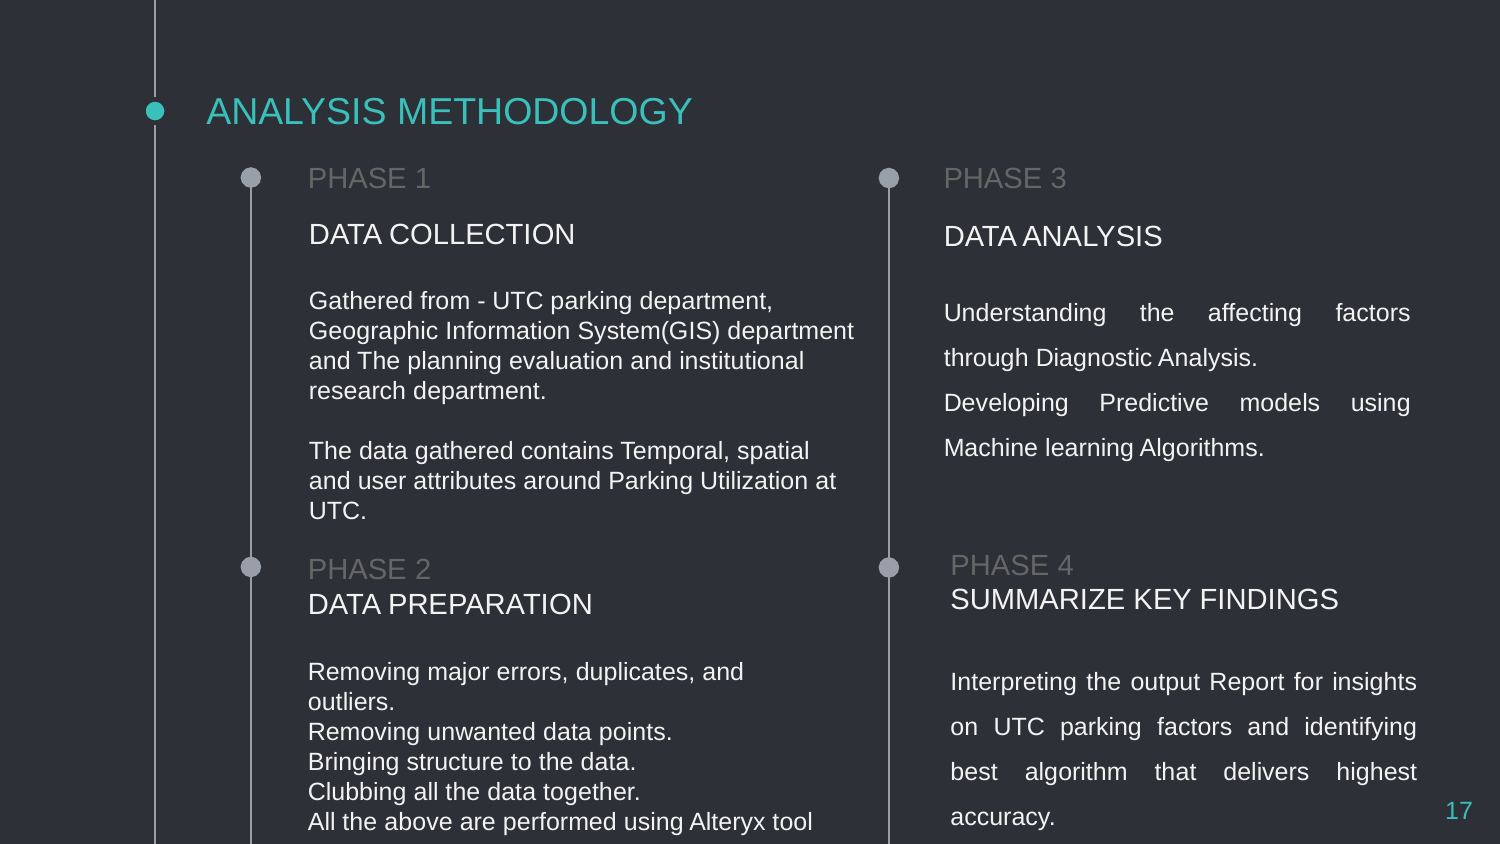

# ANALYSIS METHODOLOGY
PHASE 1
PHASE 3

DATA ANALYSIS

Understanding the affecting factors through Diagnostic Analysis.
Developing Predictive models using Machine learning Algorithms.
DATA COLLECTION

Gathered from - UTC parking department, Geographic Information System(GIS) department and The planning evaluation and institutional research department.

The data gathered contains Temporal, spatial and user attributes around Parking Utilization at UTC.

PHASE 4
SUMMARIZE KEY FINDINGS

Interpreting the output Report for insights on UTC parking factors and identifying best algorithm that delivers highest accuracy.
PHASE 2
DATA PREPARATION

Removing major errors, duplicates, and outliers.
Removing unwanted data points.
Bringing structure to the data.
Clubbing all the data together.
All the above are performed using Alteryx tool
17